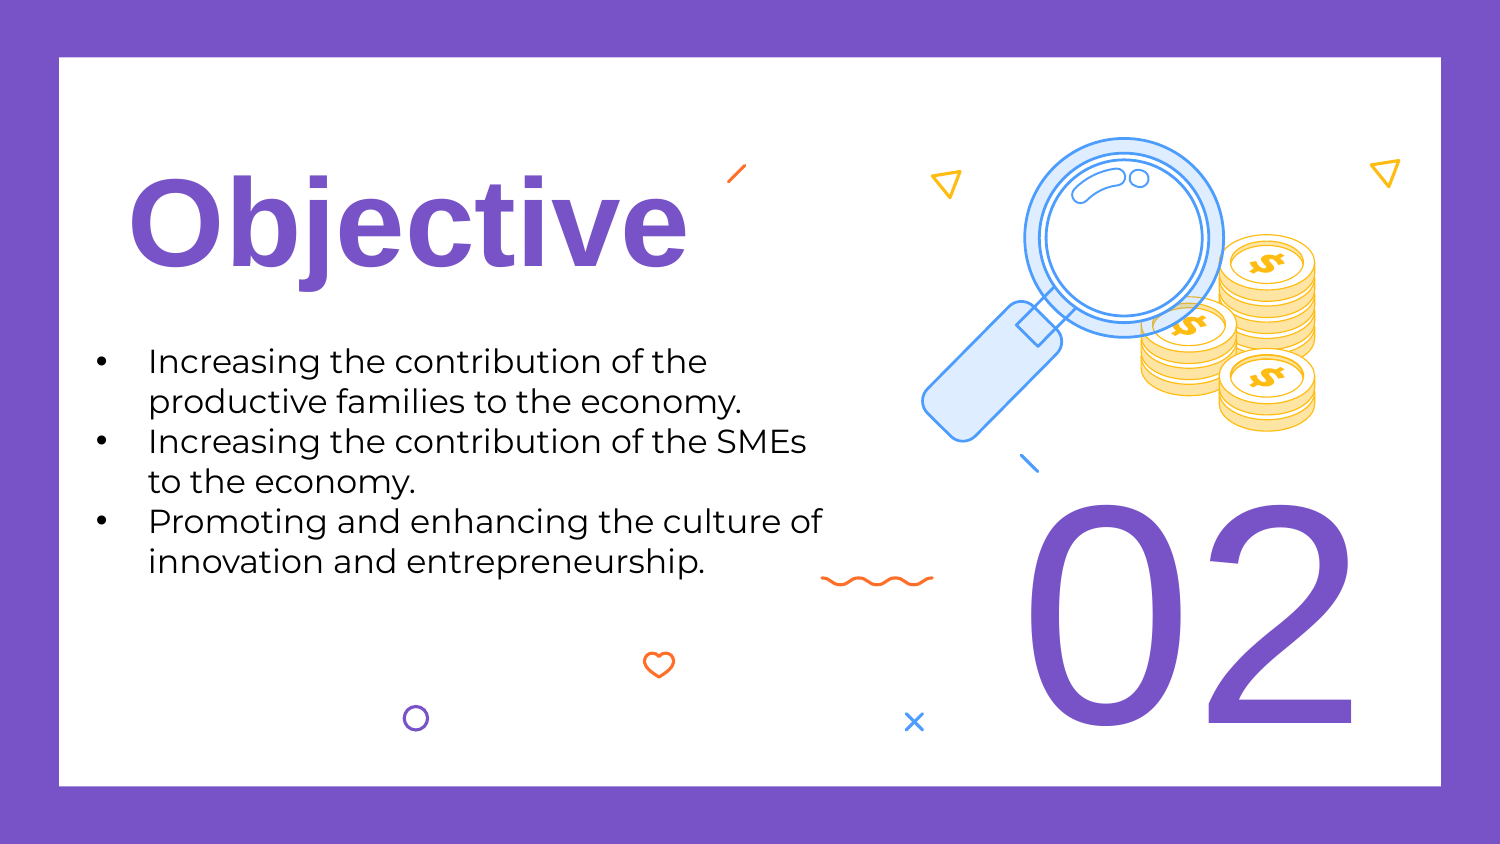

# Objective
Increasing the contribution of the productive families to the economy.
Increasing the contribution of the SMEs to the economy.
Promoting and enhancing the culture of innovation and entrepreneurship.
02